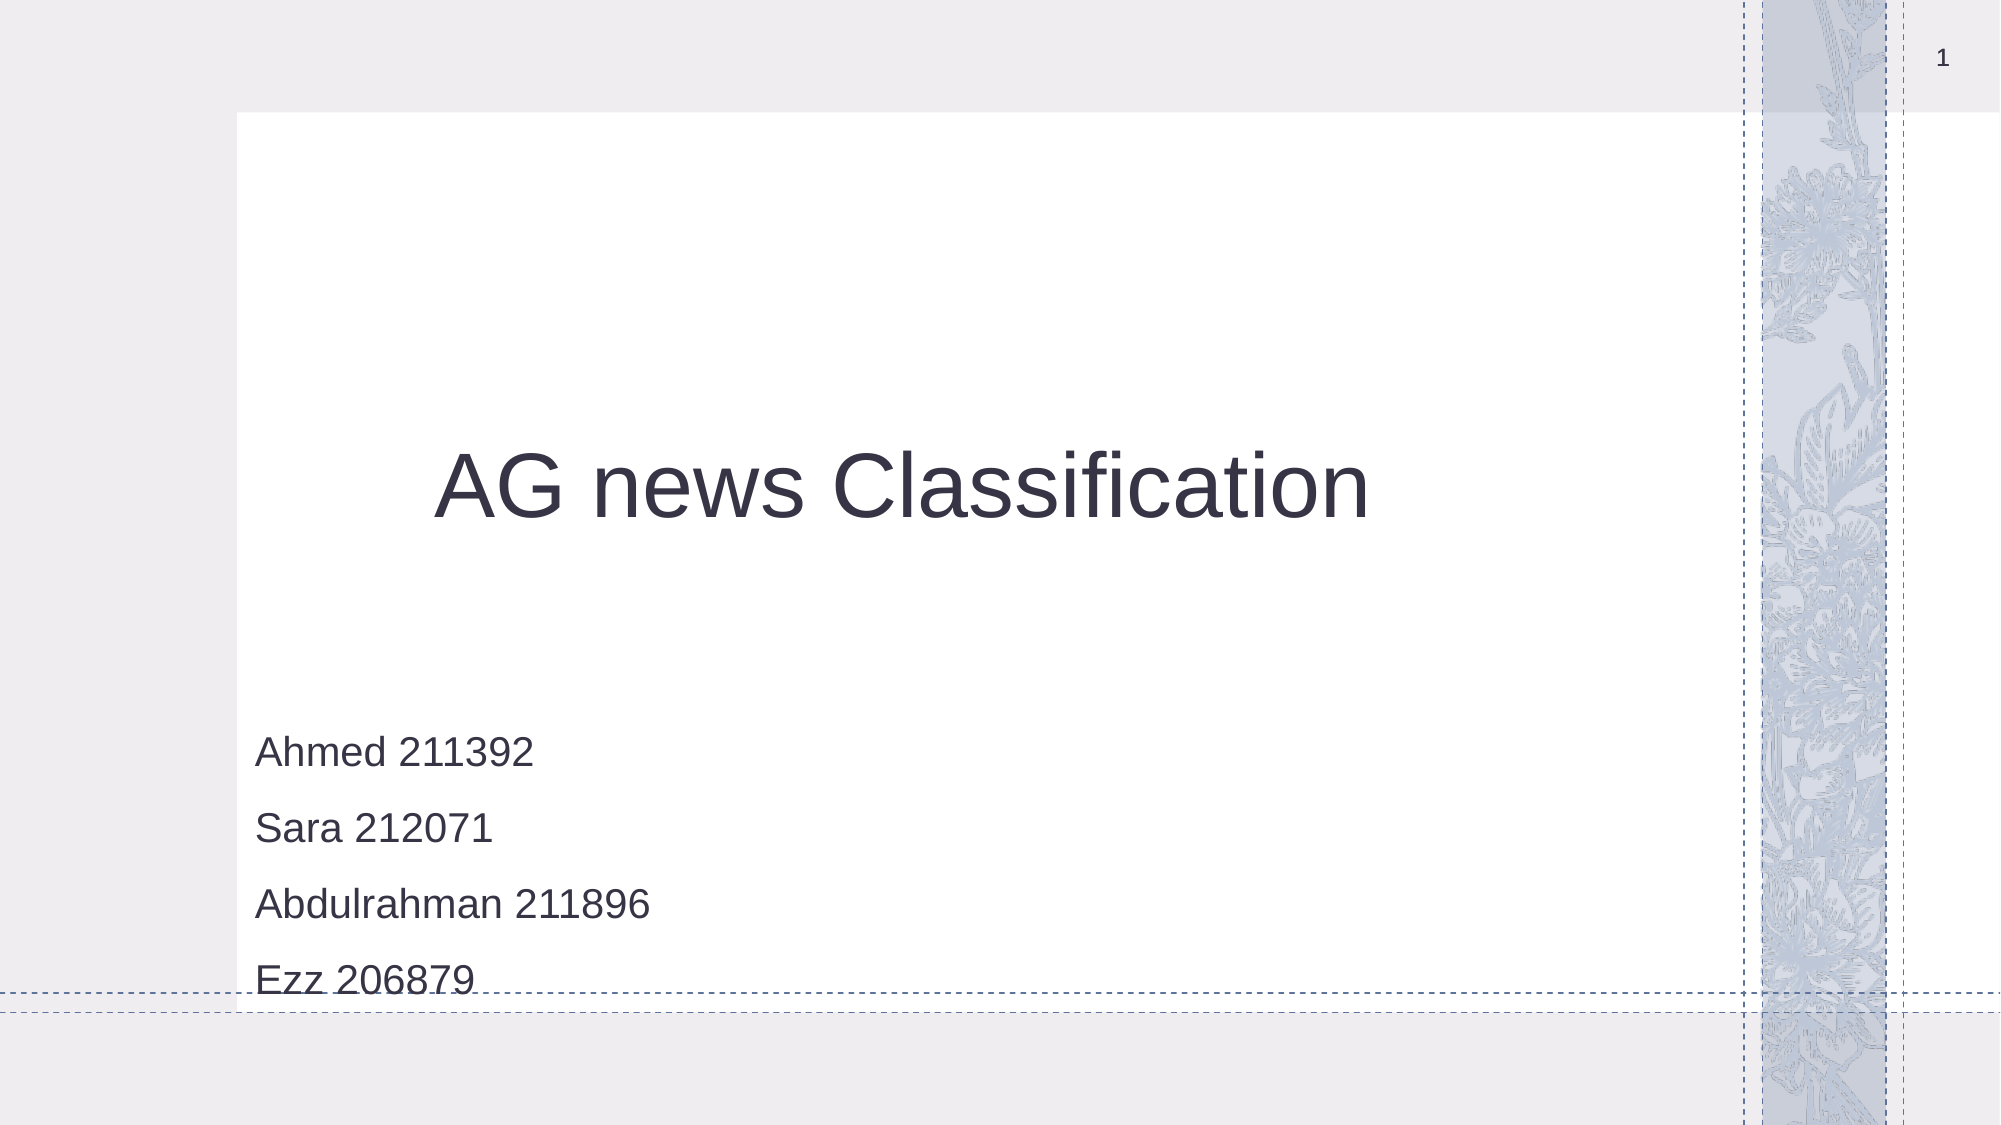

1
1
# AG news Classification
Ahmed 211392
Sara 212071
Abdulrahman 211896
Ezz 206879